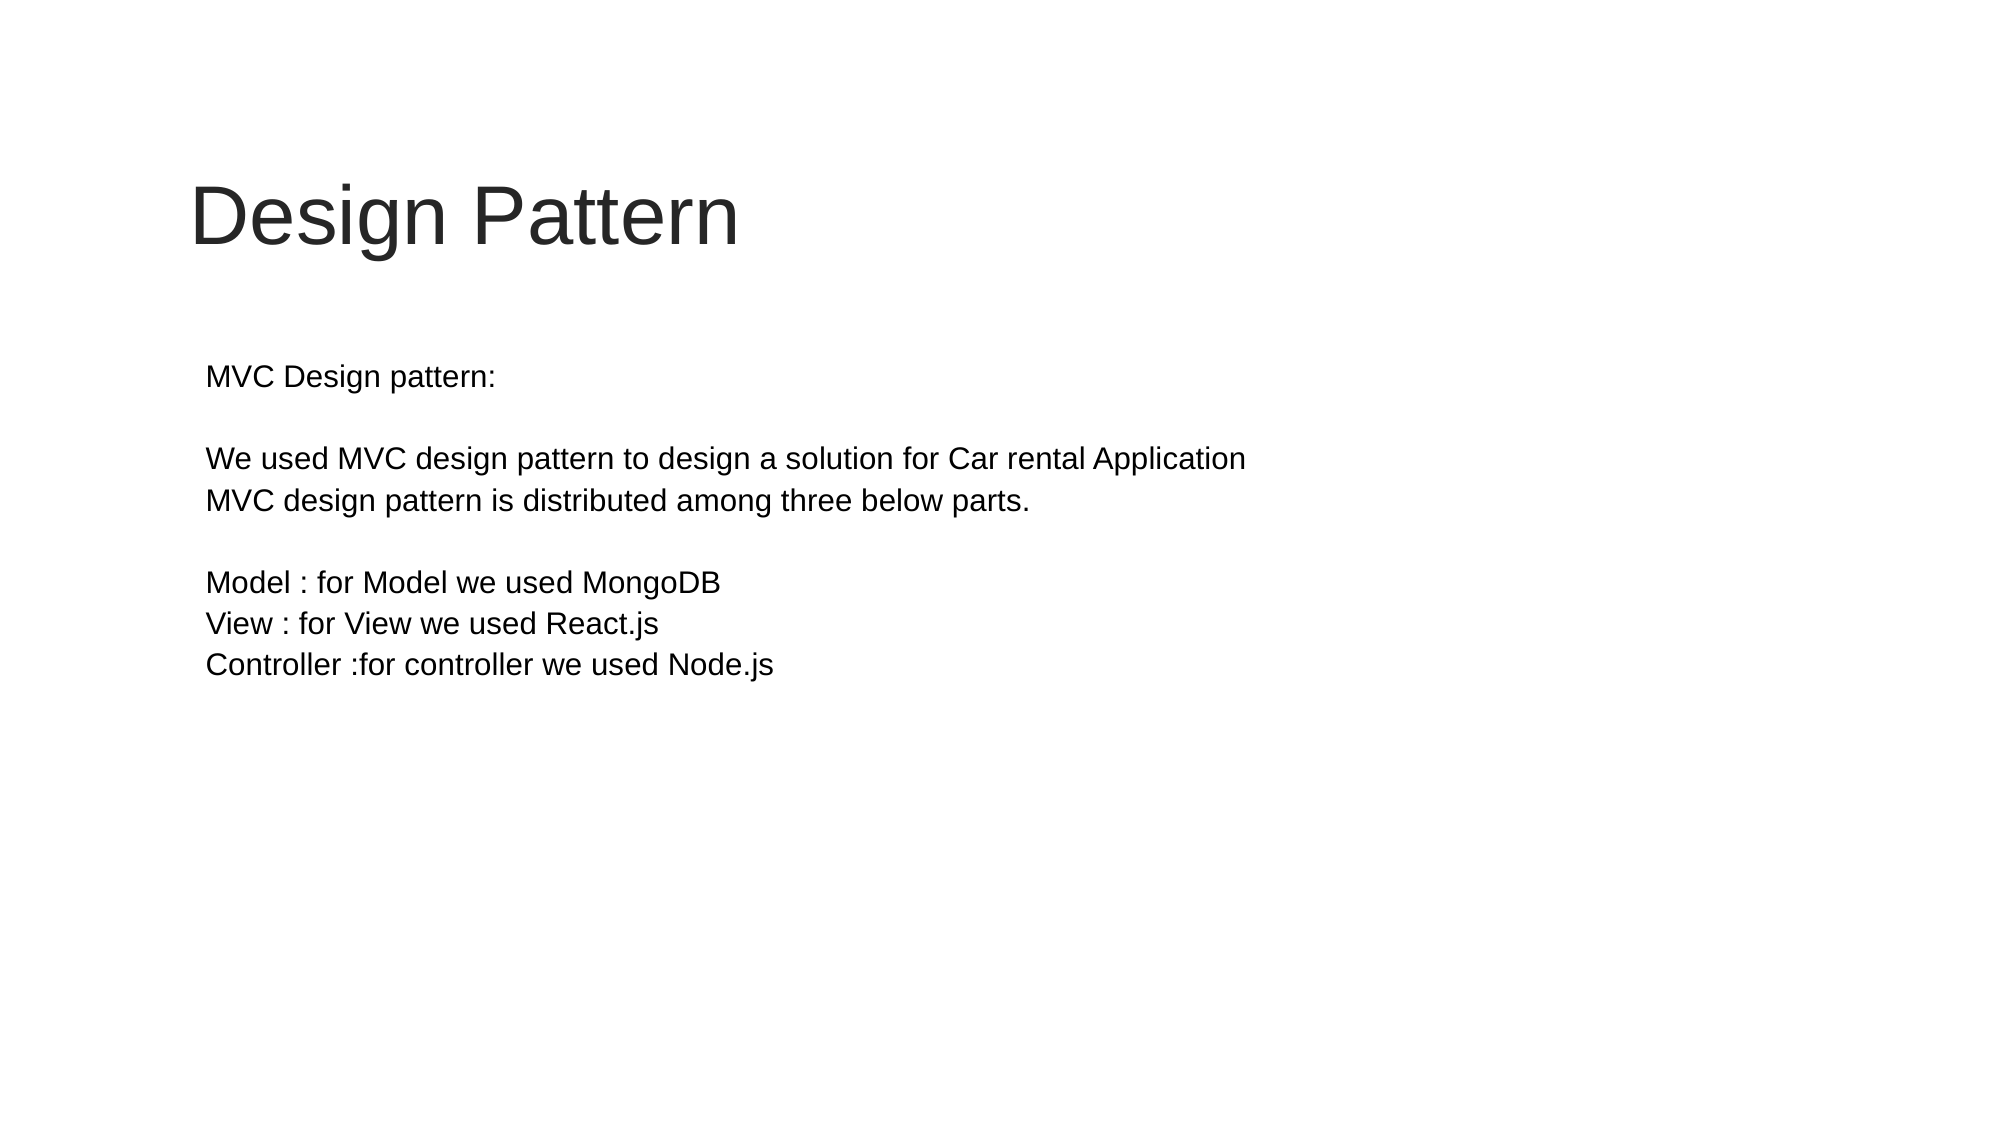

# Design Pattern
MVC Design pattern:

We used MVC design pattern to design a solution for Car rental Application
MVC design pattern is distributed among three below parts.

Model : for Model we used MongoDB
View : for View we used React.js
Controller :for controller we used Node.js